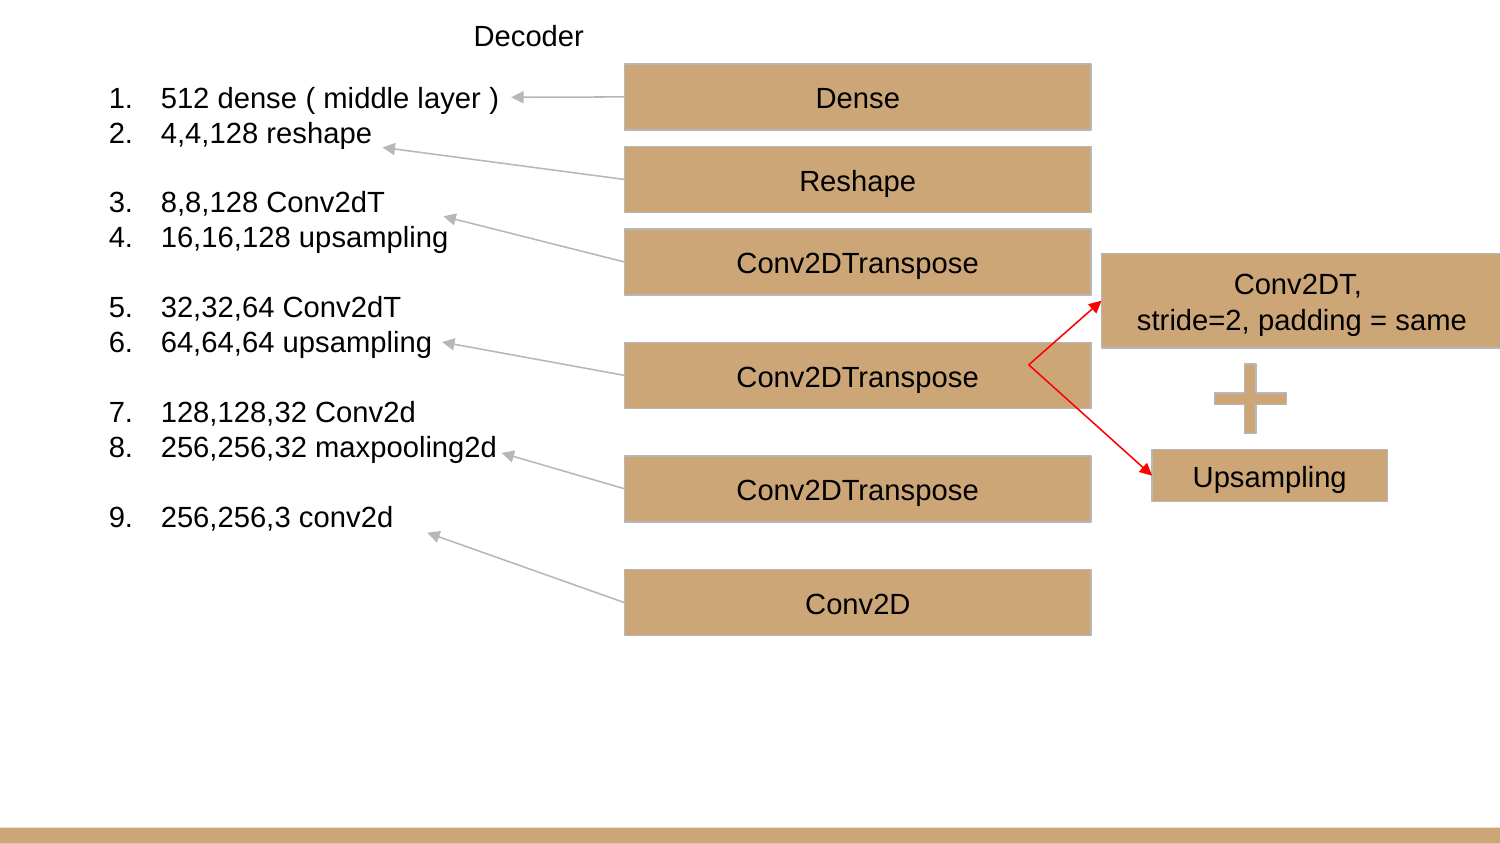

Decoder
512 dense ( middle layer )
4,4,128 reshape

8,8,128 Conv2dT
16,16,128 upsampling

32,32,64 Conv2dT
64,64,64 upsampling

128,128,32 Conv2d
256,256,32 maxpooling2d

256,256,3 conv2d

Dense
Reshape
Conv2DTranspose
Conv2DT,
stride=2, padding = same
Conv2DTranspose

Upsampling
Conv2DTranspose
Conv2D